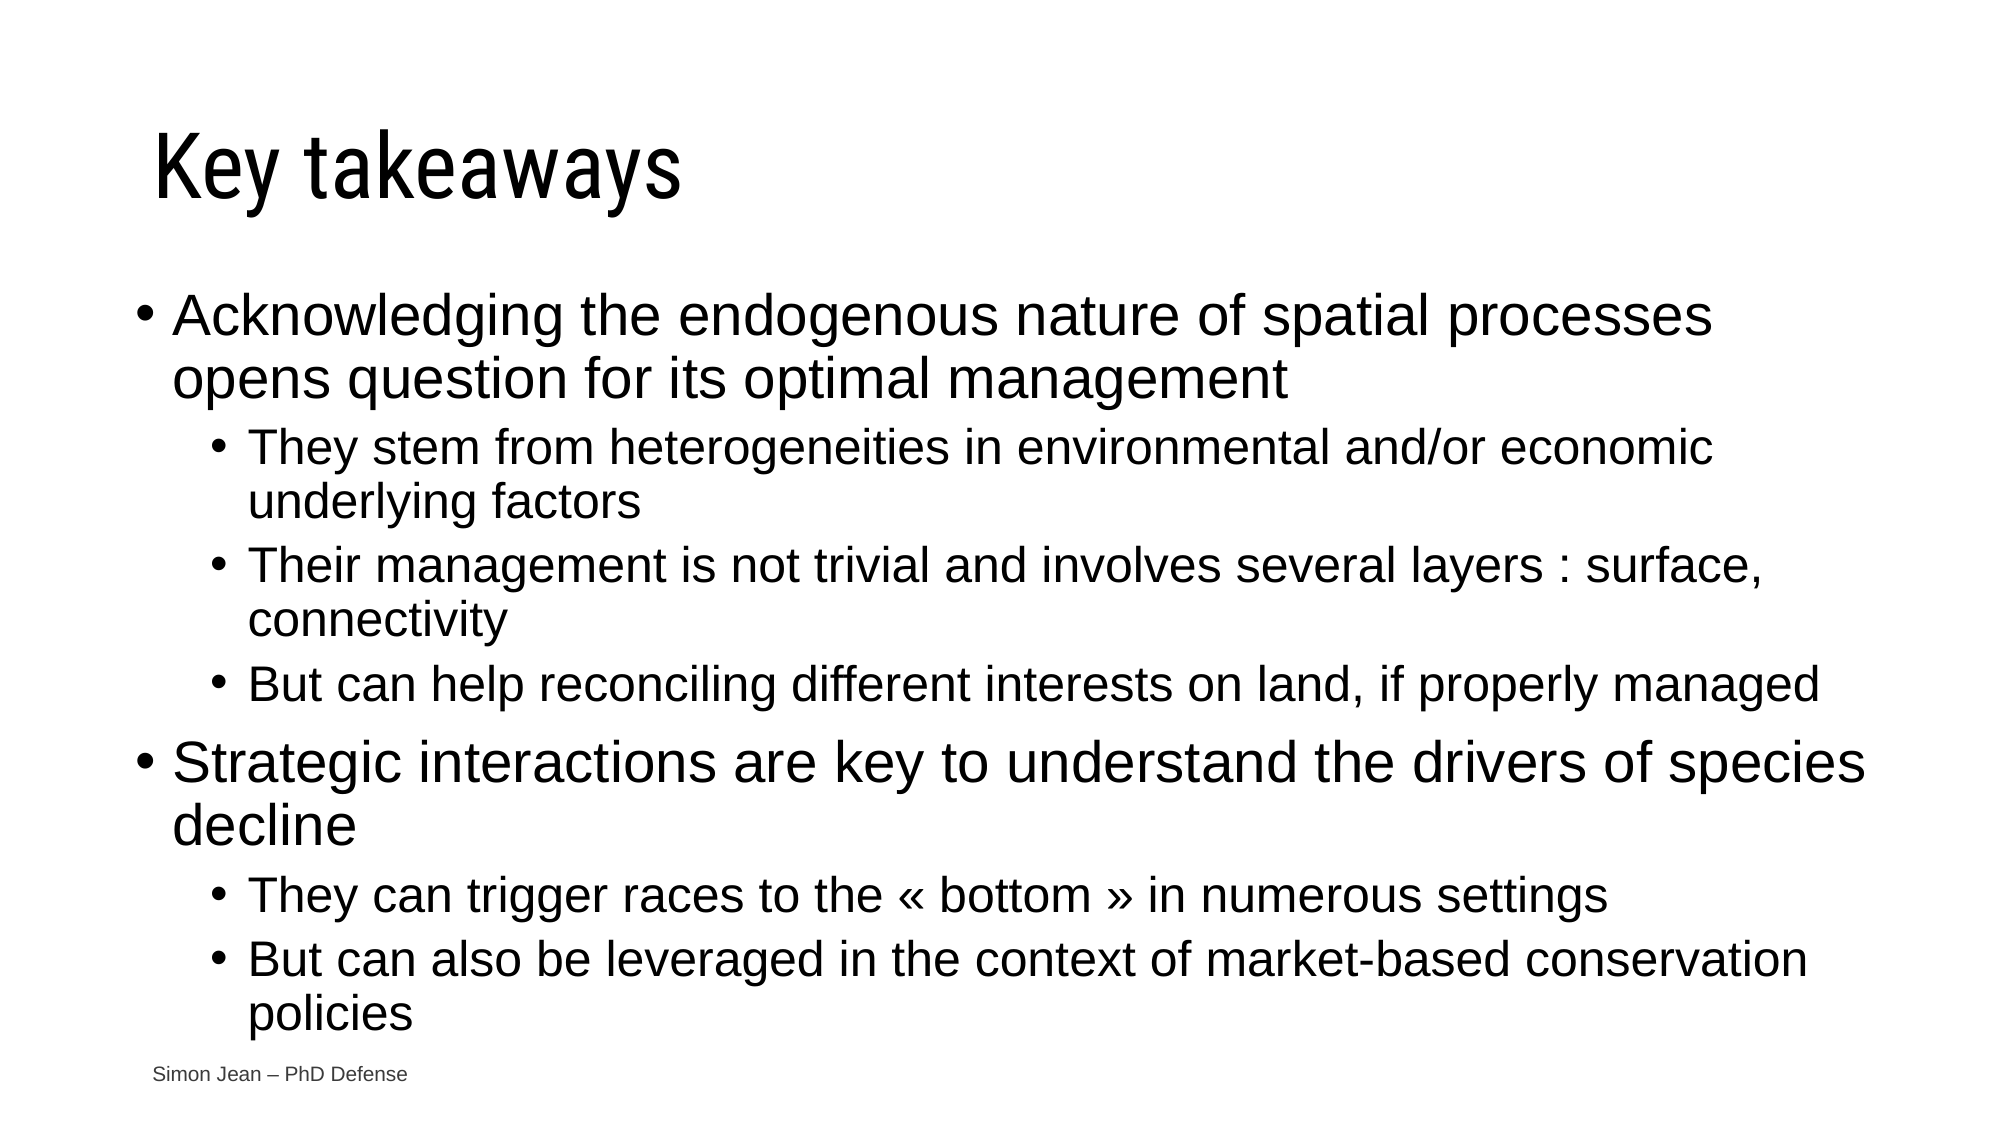

# Key takeaways
Acknowledging the endogenous nature of spatial processes opens question for its optimal management
They stem from heterogeneities in environmental and/or economic underlying factors
Their management is not trivial and involves several layers : surface, connectivity
But can help reconciling different interests on land, if properly managed
Strategic interactions are key to understand the drivers of species decline
They can trigger races to the « bottom » in numerous settings
But can also be leveraged in the context of market-based conservation policies

Simon Jean – PhD Defense